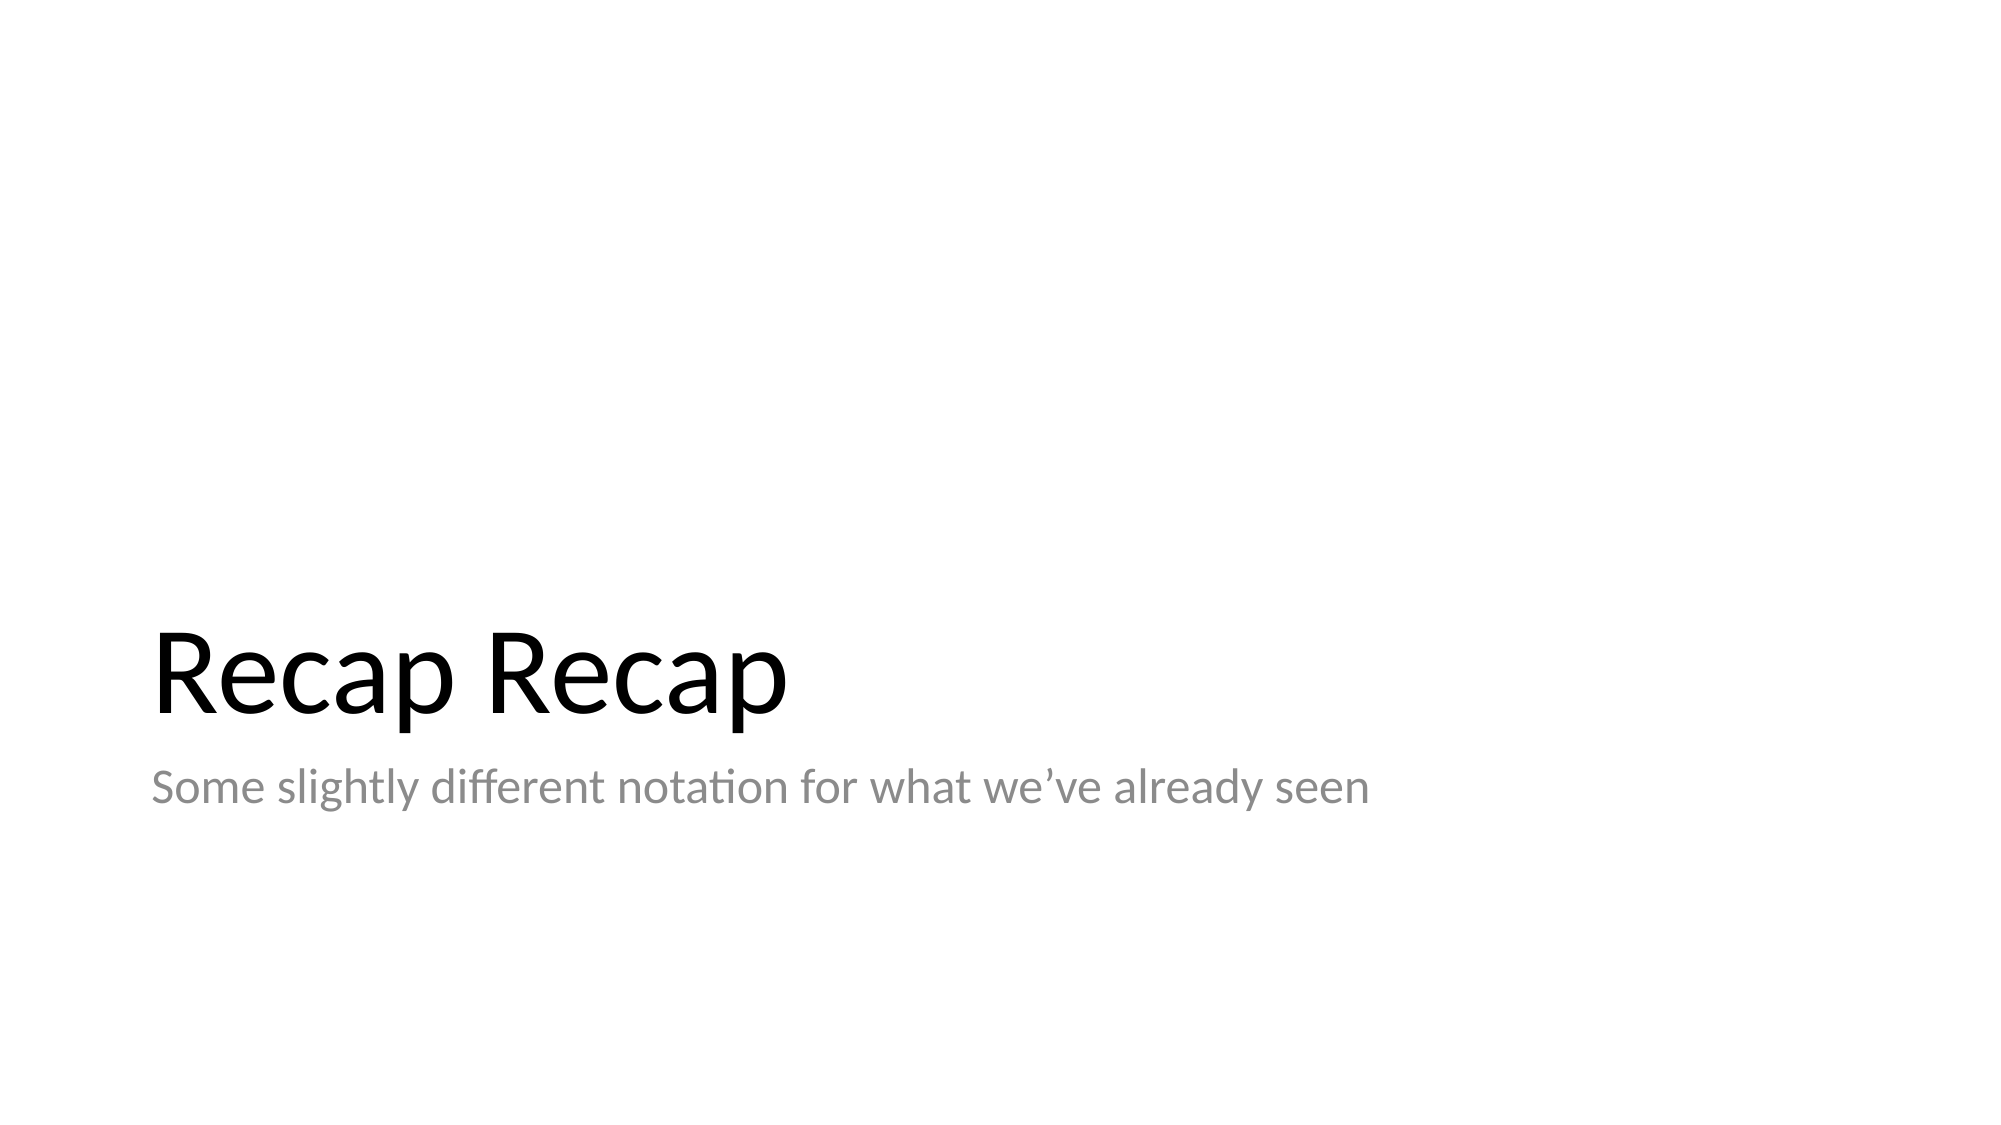

# Recap Recap
Some slightly different notation for what we’ve already seen